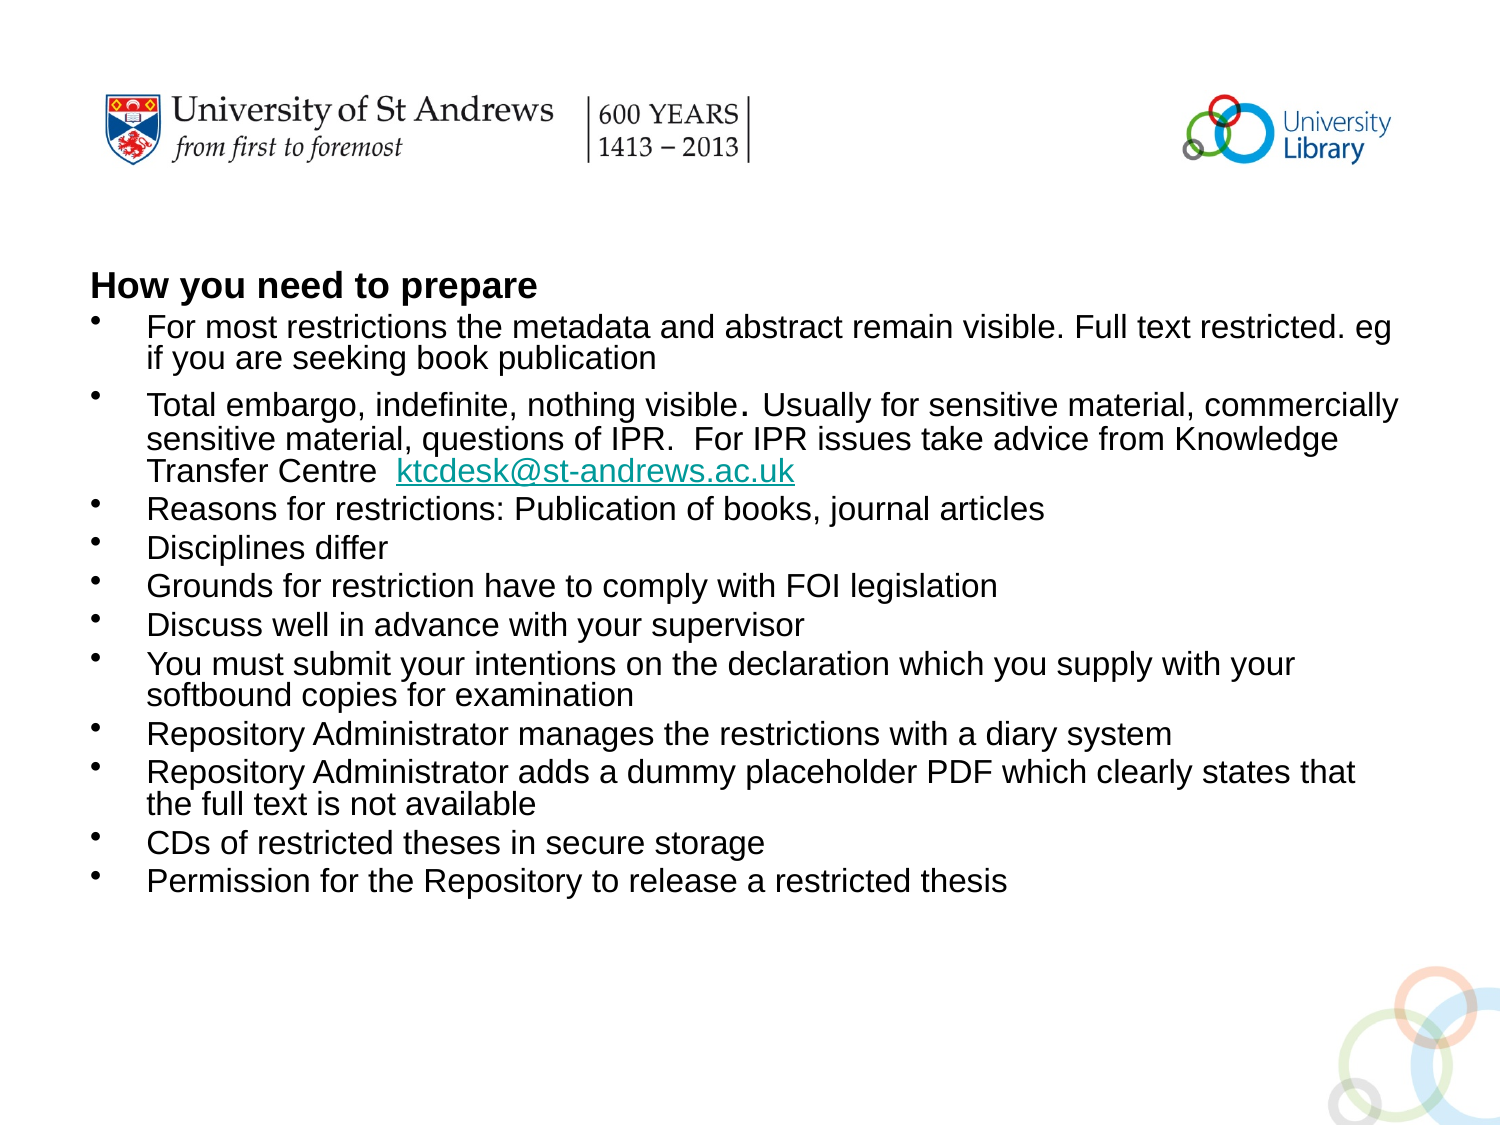

#
How you need to prepare
For most restrictions the metadata and abstract remain visible. Full text restricted. eg if you are seeking book publication
Total embargo, indefinite, nothing visible. Usually for sensitive material, commercially sensitive material, questions of IPR.  For IPR issues take advice from Knowledge Transfer Centre  ktcdesk@st-andrews.ac.uk
Reasons for restrictions: Publication of books, journal articles
Disciplines differ
Grounds for restriction have to comply with FOI legislation
Discuss well in advance with your supervisor
You must submit your intentions on the declaration which you supply with your softbound copies for examination
Repository Administrator manages the restrictions with a diary system
Repository Administrator adds a dummy placeholder PDF which clearly states that the full text is not available
CDs of restricted theses in secure storage
Permission for the Repository to release a restricted thesis